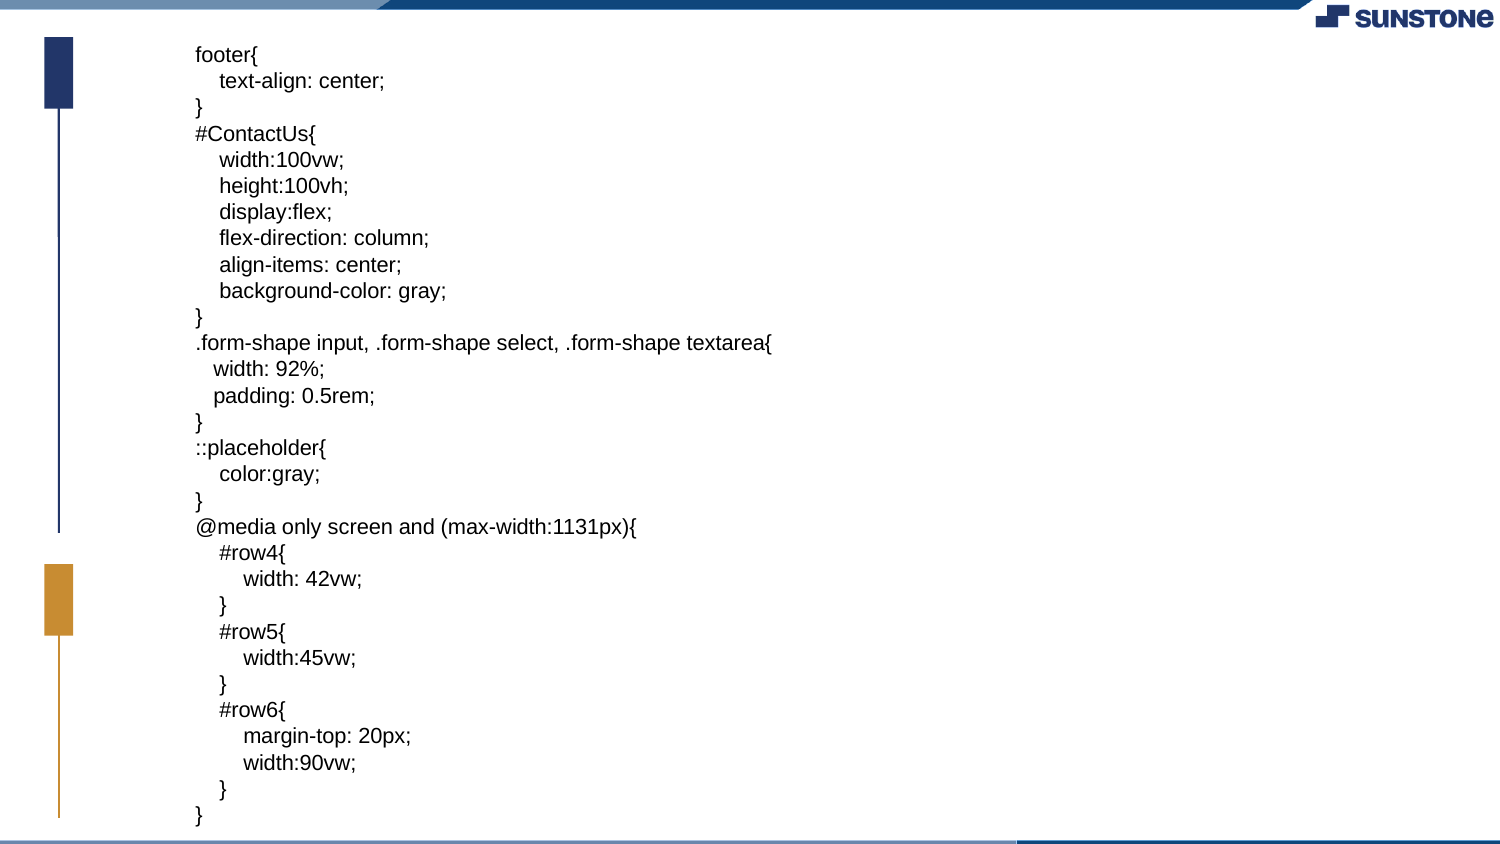

footer{
    text-align: center;
}
#ContactUs{
    width:100vw;
    height:100vh;
    display:flex;
    flex-direction: column;
    align-items: center;
    background-color: gray;
}
.form-shape input, .form-shape select, .form-shape textarea{
   width: 92%;
   padding: 0.5rem;
}
::placeholder{
    color:gray;
}
@media only screen and (max-width:1131px){
    #row4{
        width: 42vw;
    }
    #row5{
        width:45vw;
    }
    #row6{
        margin-top: 20px;
        width:90vw;
    }
}